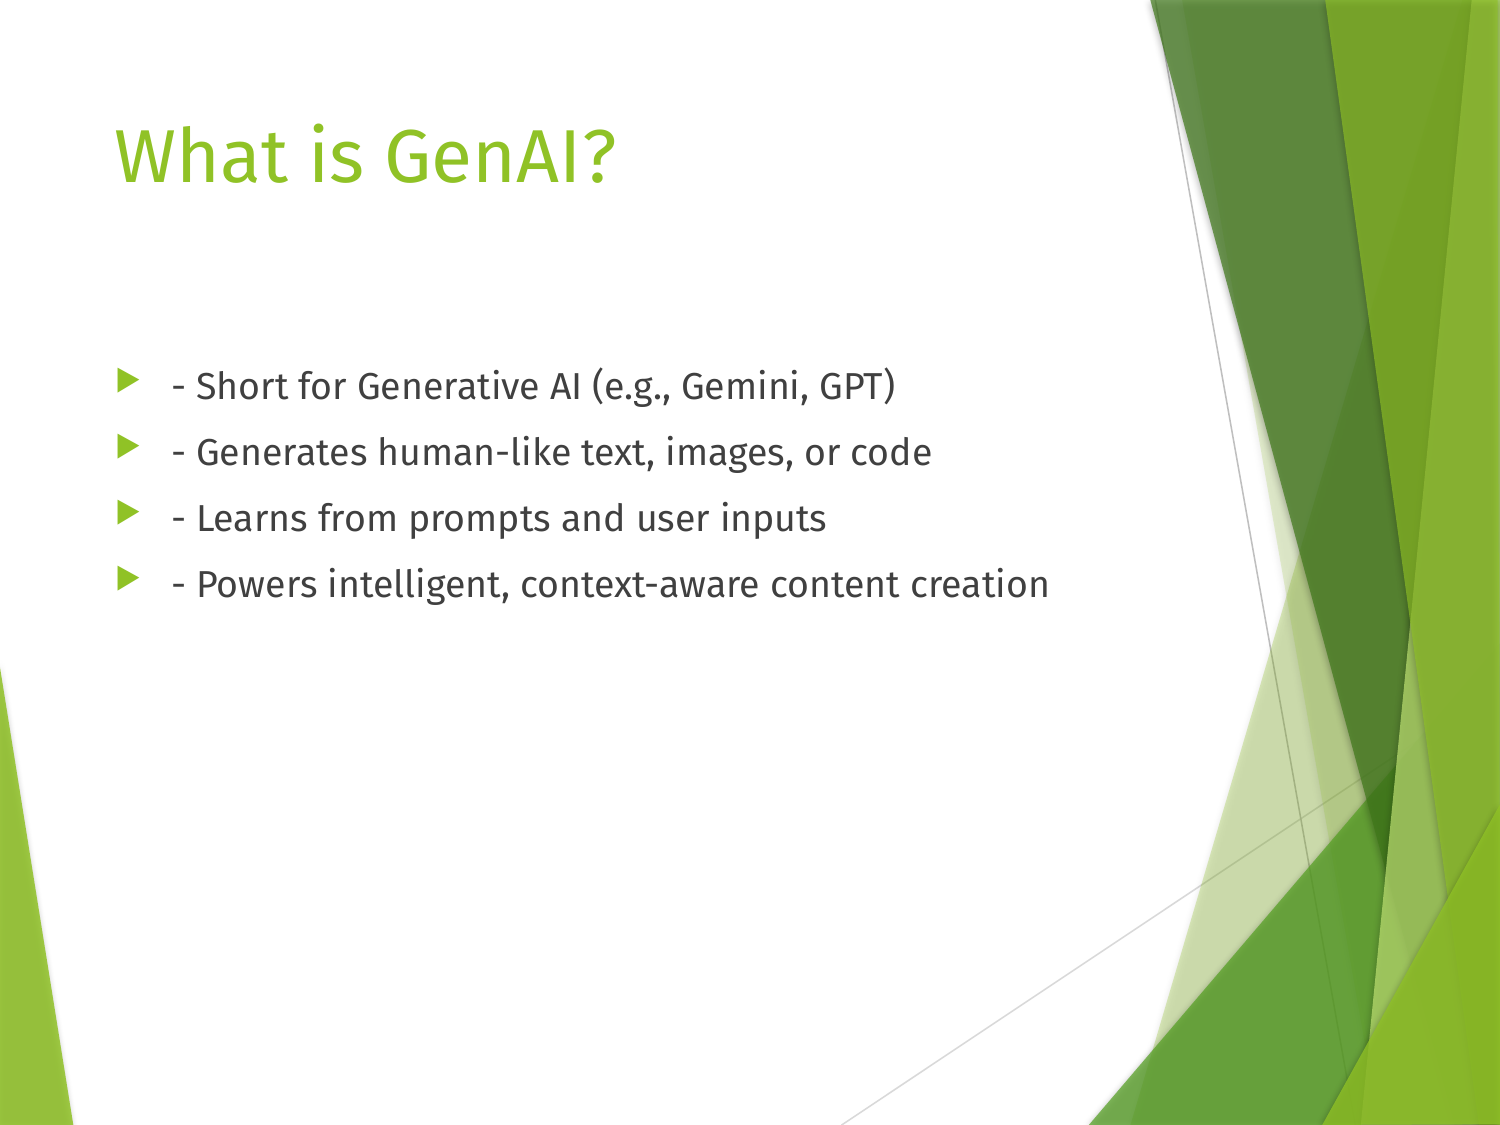

# What is GenAI?
- Short for Generative AI (e.g., Gemini, GPT)
- Generates human-like text, images, or code
- Learns from prompts and user inputs
- Powers intelligent, context-aware content creation